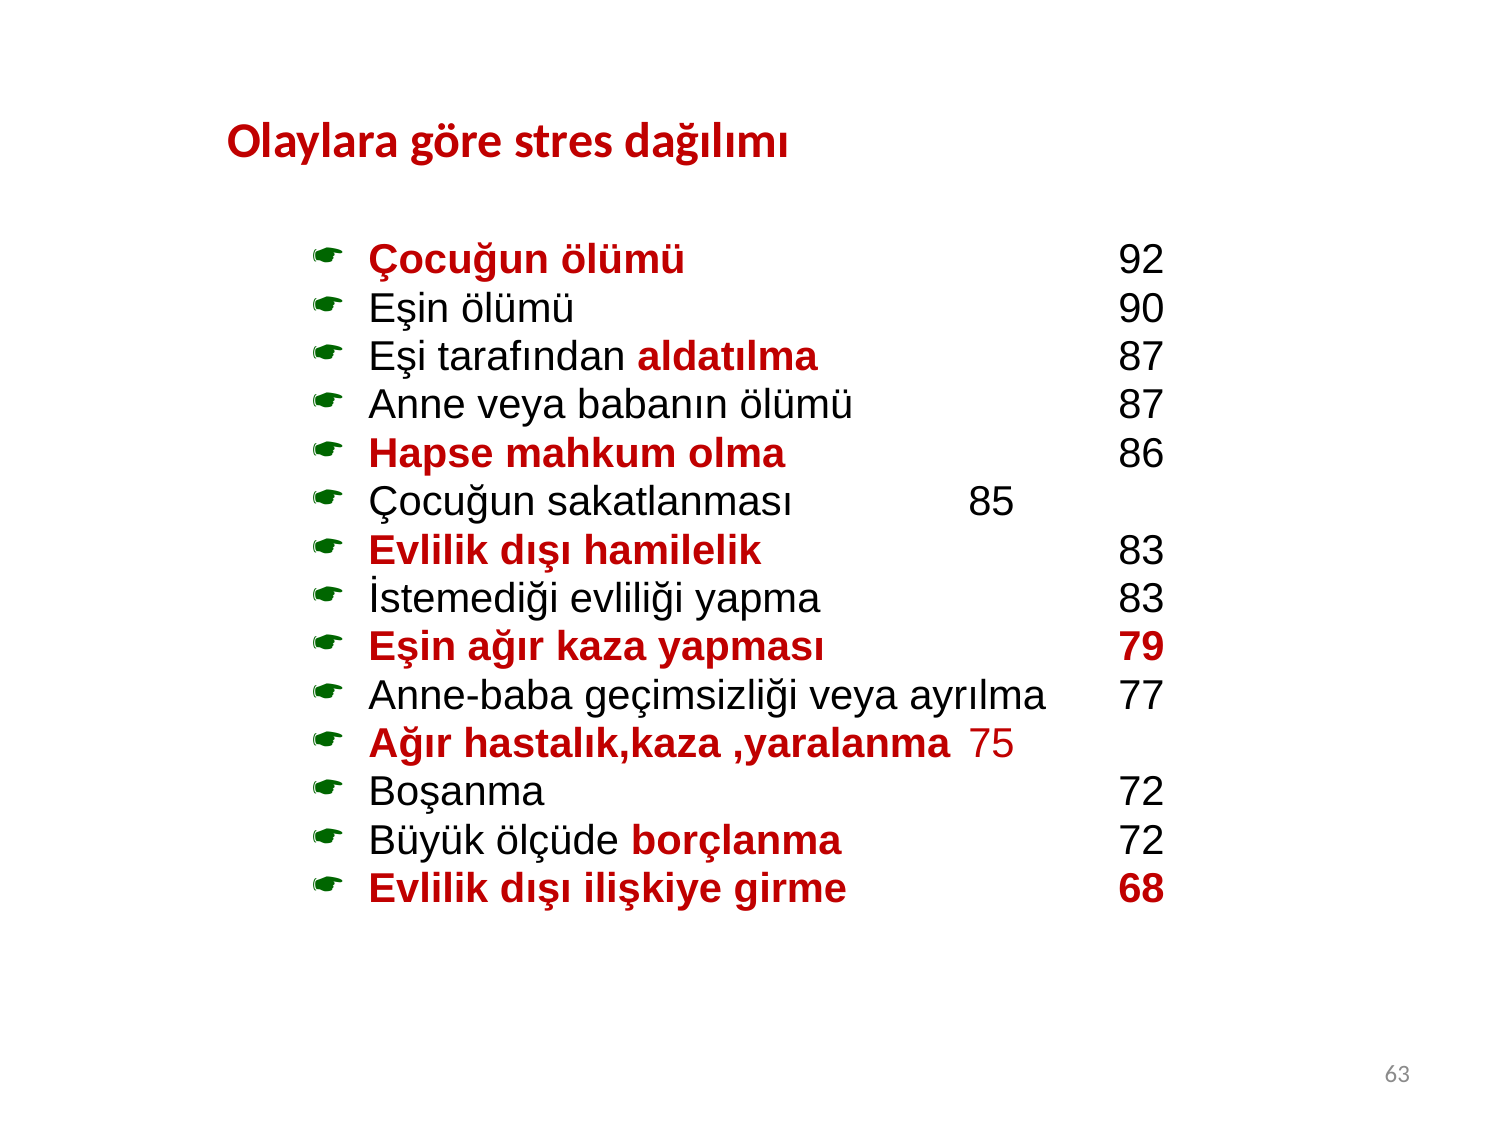

Olaylara göre stres dağılımı
Çocuğun ölümü 			92
Eşin ölümü 				90
Eşi tarafından aldatılma 		87
Anne veya babanın ölümü 		87
Hapse mahkum olma 			86
Çocuğun sakatlanması 		85
Evlilik dışı hamilelik 			83
İstemediği evliliği yapma 		83
Eşin ağır kaza yapması 		79
Anne-baba geçimsizliği veya ayrılma 	77
Ağır hastalık,kaza ,yaralanma 	75
Boşanma 				72
Büyük ölçüde borçlanma 		72
Evlilik dışı ilişkiye girme 		68

63